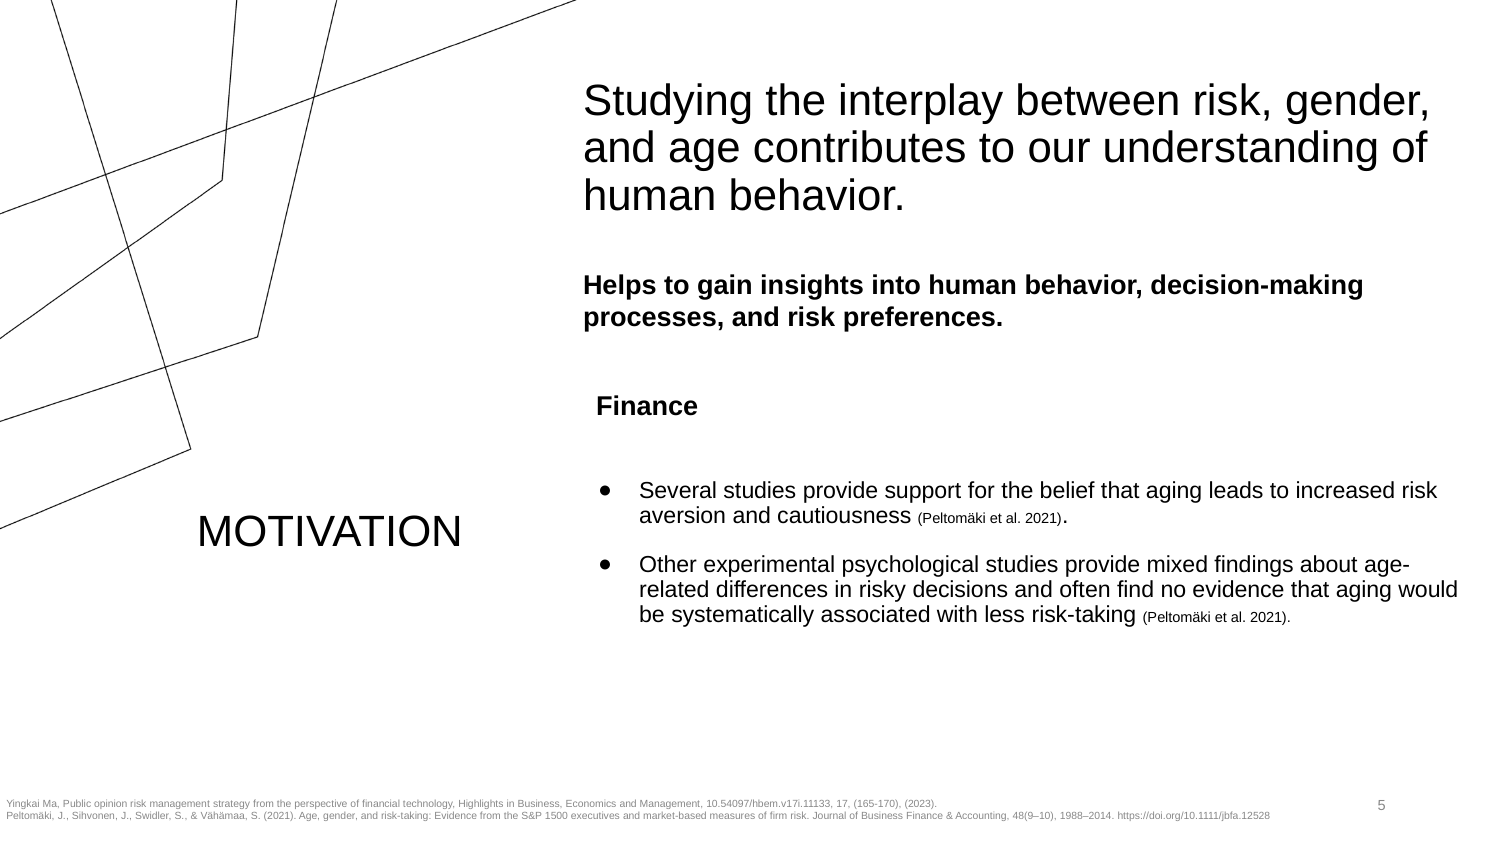

Studying the interplay between risk, gender, and age contributes to our understanding of human behavior.
Helps to gain insights into human behavior, decision-making processes, and risk preferences.
Finance

Several studies provide support for the belief that aging leads to increased risk aversion and cautiousness (Peltomäki et al. 2021).
Other experimental psychological studies provide mixed findings about age-related differences in risky decisions and often find no evidence that aging would be systematically associated with less risk-taking (Peltomäki et al. 2021).
# MOTIVATION
Yingkai Ma, Public opinion risk management strategy from the perspective of financial technology, Highlights in Business, Economics and Management, 10.54097/hbem.v17i.11133, 17, (165-170), (2023).
Peltomäki, J., Sihvonen, J., Swidler, S., & Vähämaa, S. (2021). Age, gender, and risk-taking: Evidence from the S&P 1500 executives and market-based measures of firm risk. Journal of Business Finance & Accounting, 48(9–10), 1988–2014. https://doi.org/10.1111/jbfa.12528

5